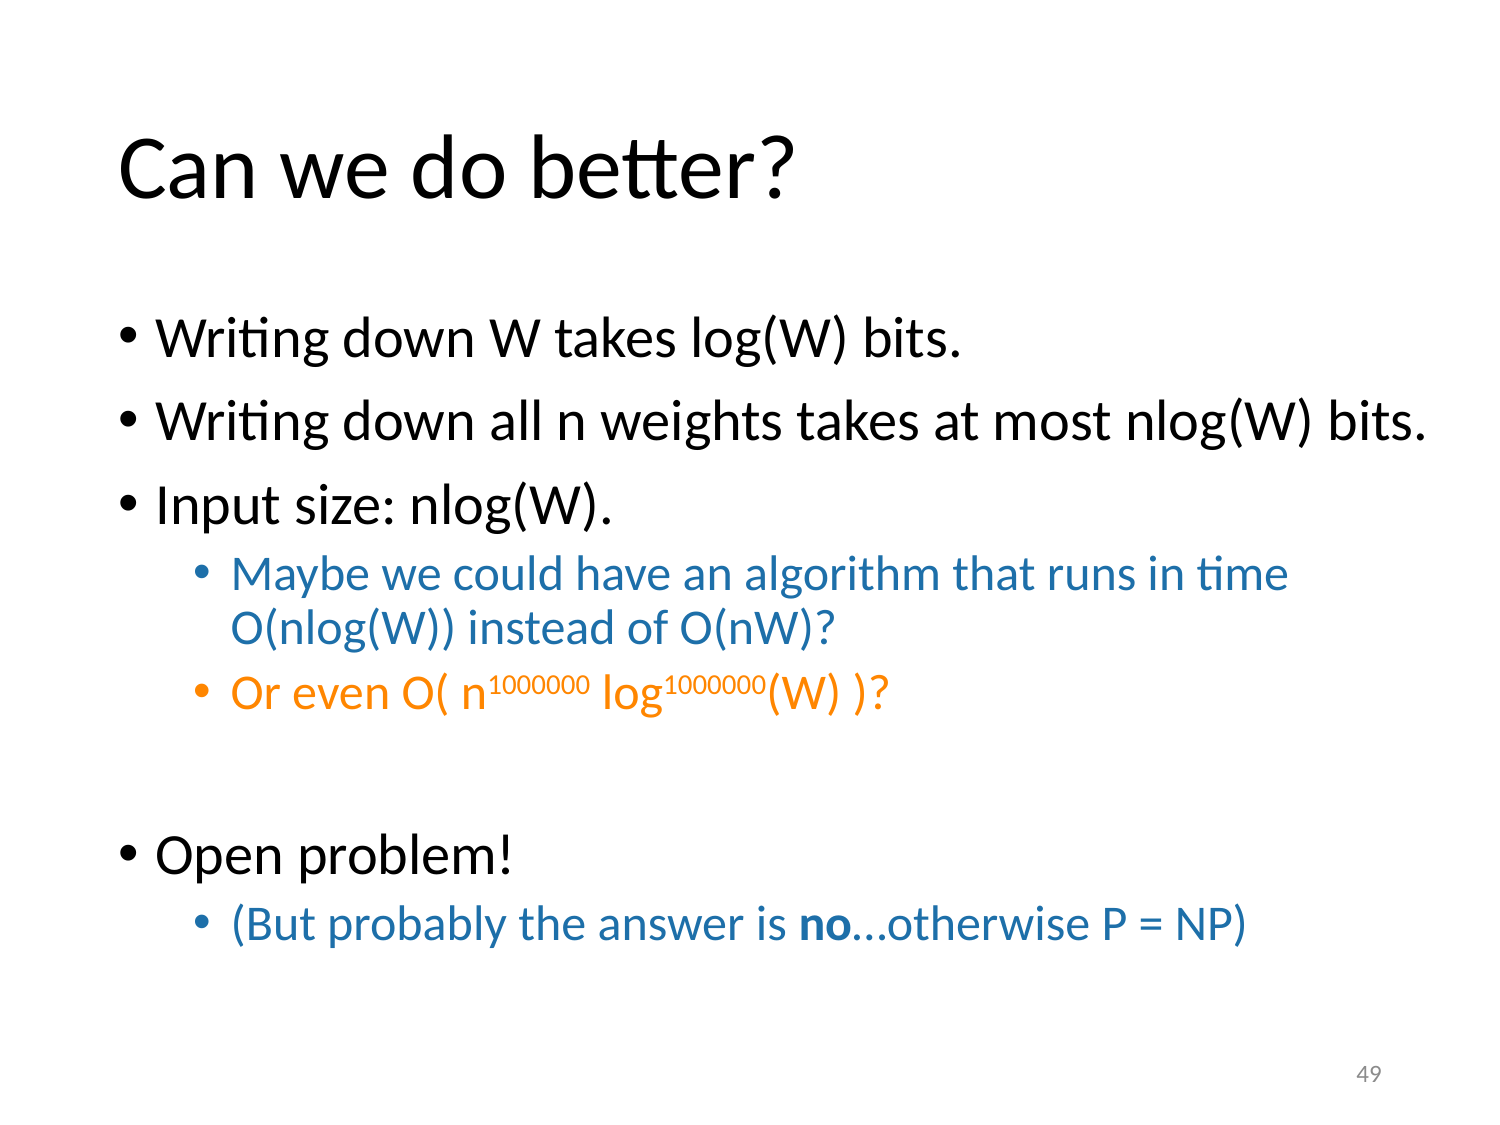

# Can we do better?
Writing down W takes log(W) bits.
Writing down all n weights takes at most nlog(W) bits.
Input size: nlog(W).
Maybe we could have an algorithm that runs in time O(nlog(W)) instead of O(nW)?
Or even O( n1000000 log1000000(W) )?

Open problem!
(But probably the answer is no…otherwise P = NP)
49